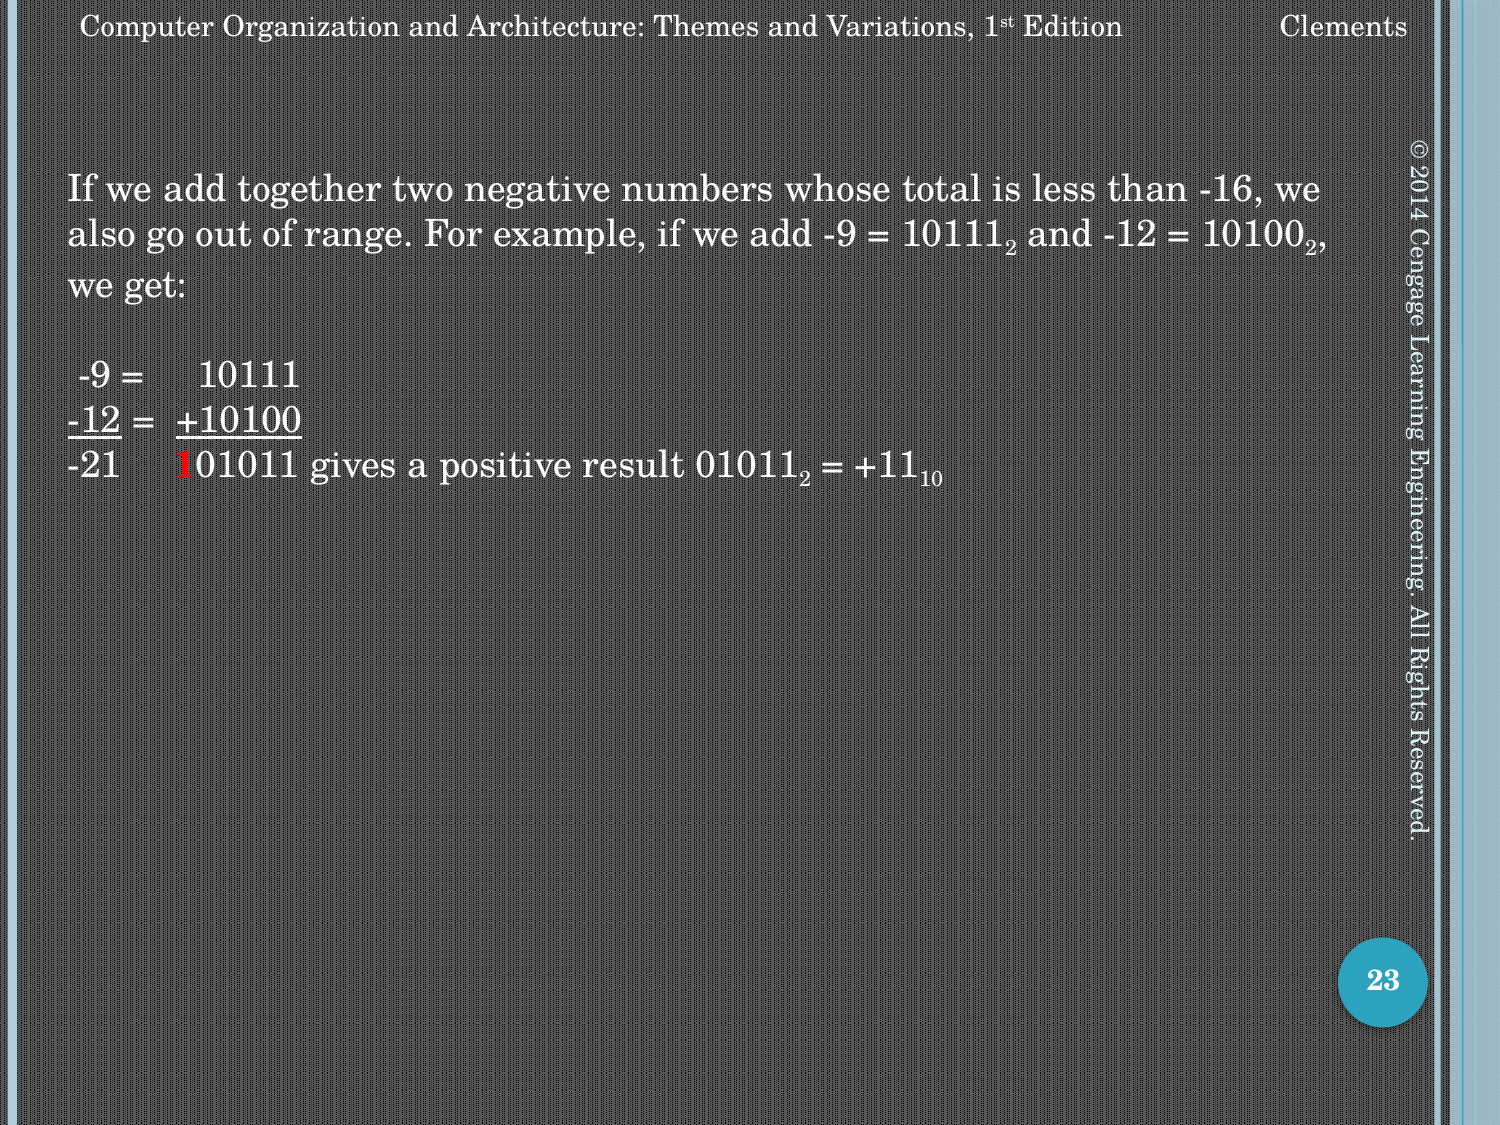

If we add together two negative numbers whose total is less than -16, we also go out of range. For example, if we add -9 = 101112 and -12 = 101002, we get:

 -9 =     10111
-12 =  +10100
-21     101011 gives a positive result 010112 = +1110
© 2014 Cengage Learning Engineering. All Rights Reserved.
23